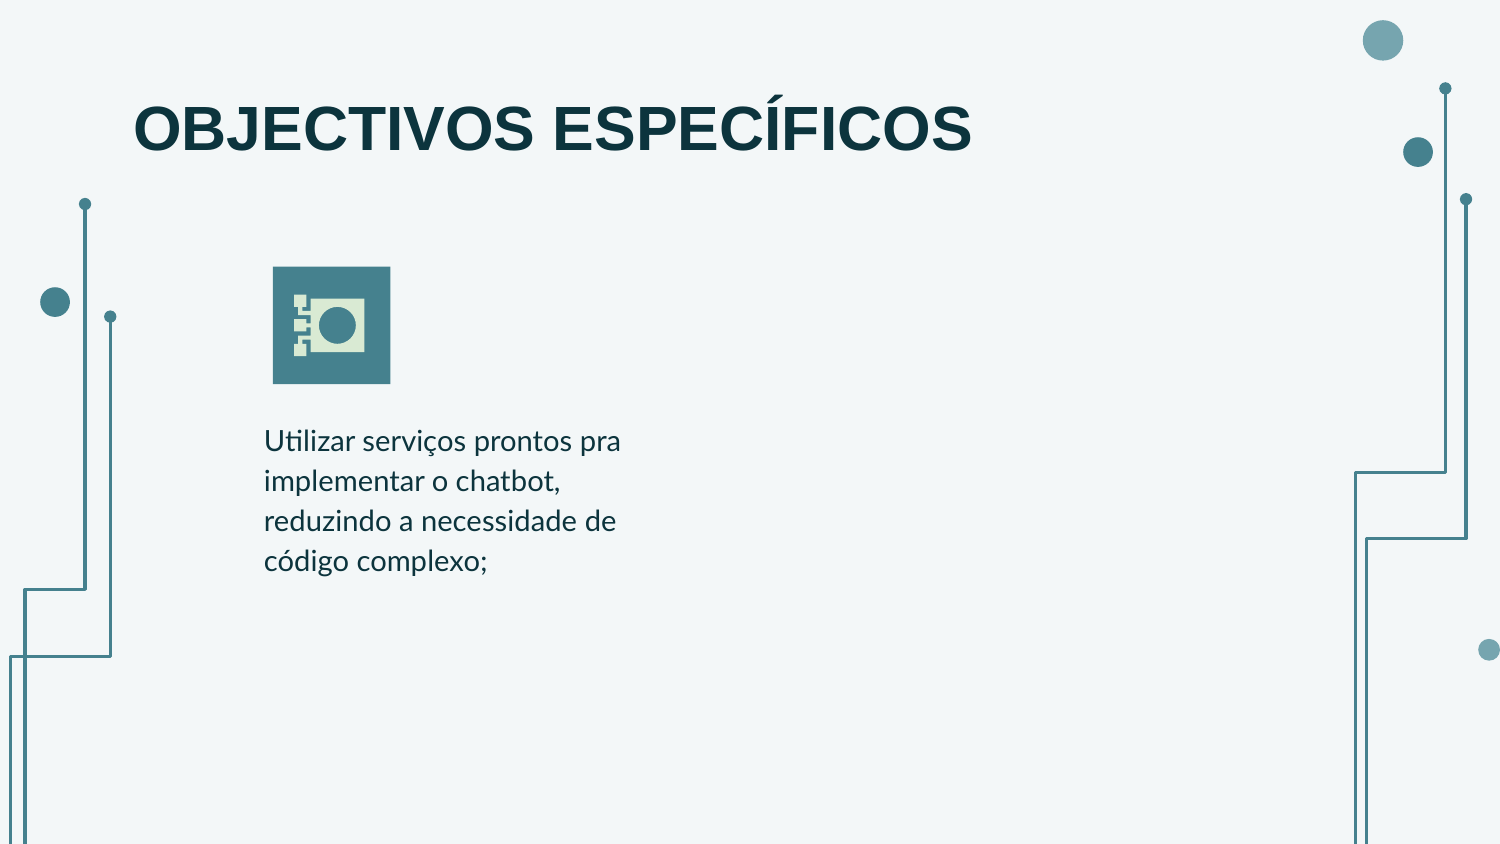

# OBJECTIVOS ESPECÍFICOS

Utilizar serviços prontos pra implementar o chatbot, reduzindo a necessidade de código complexo;